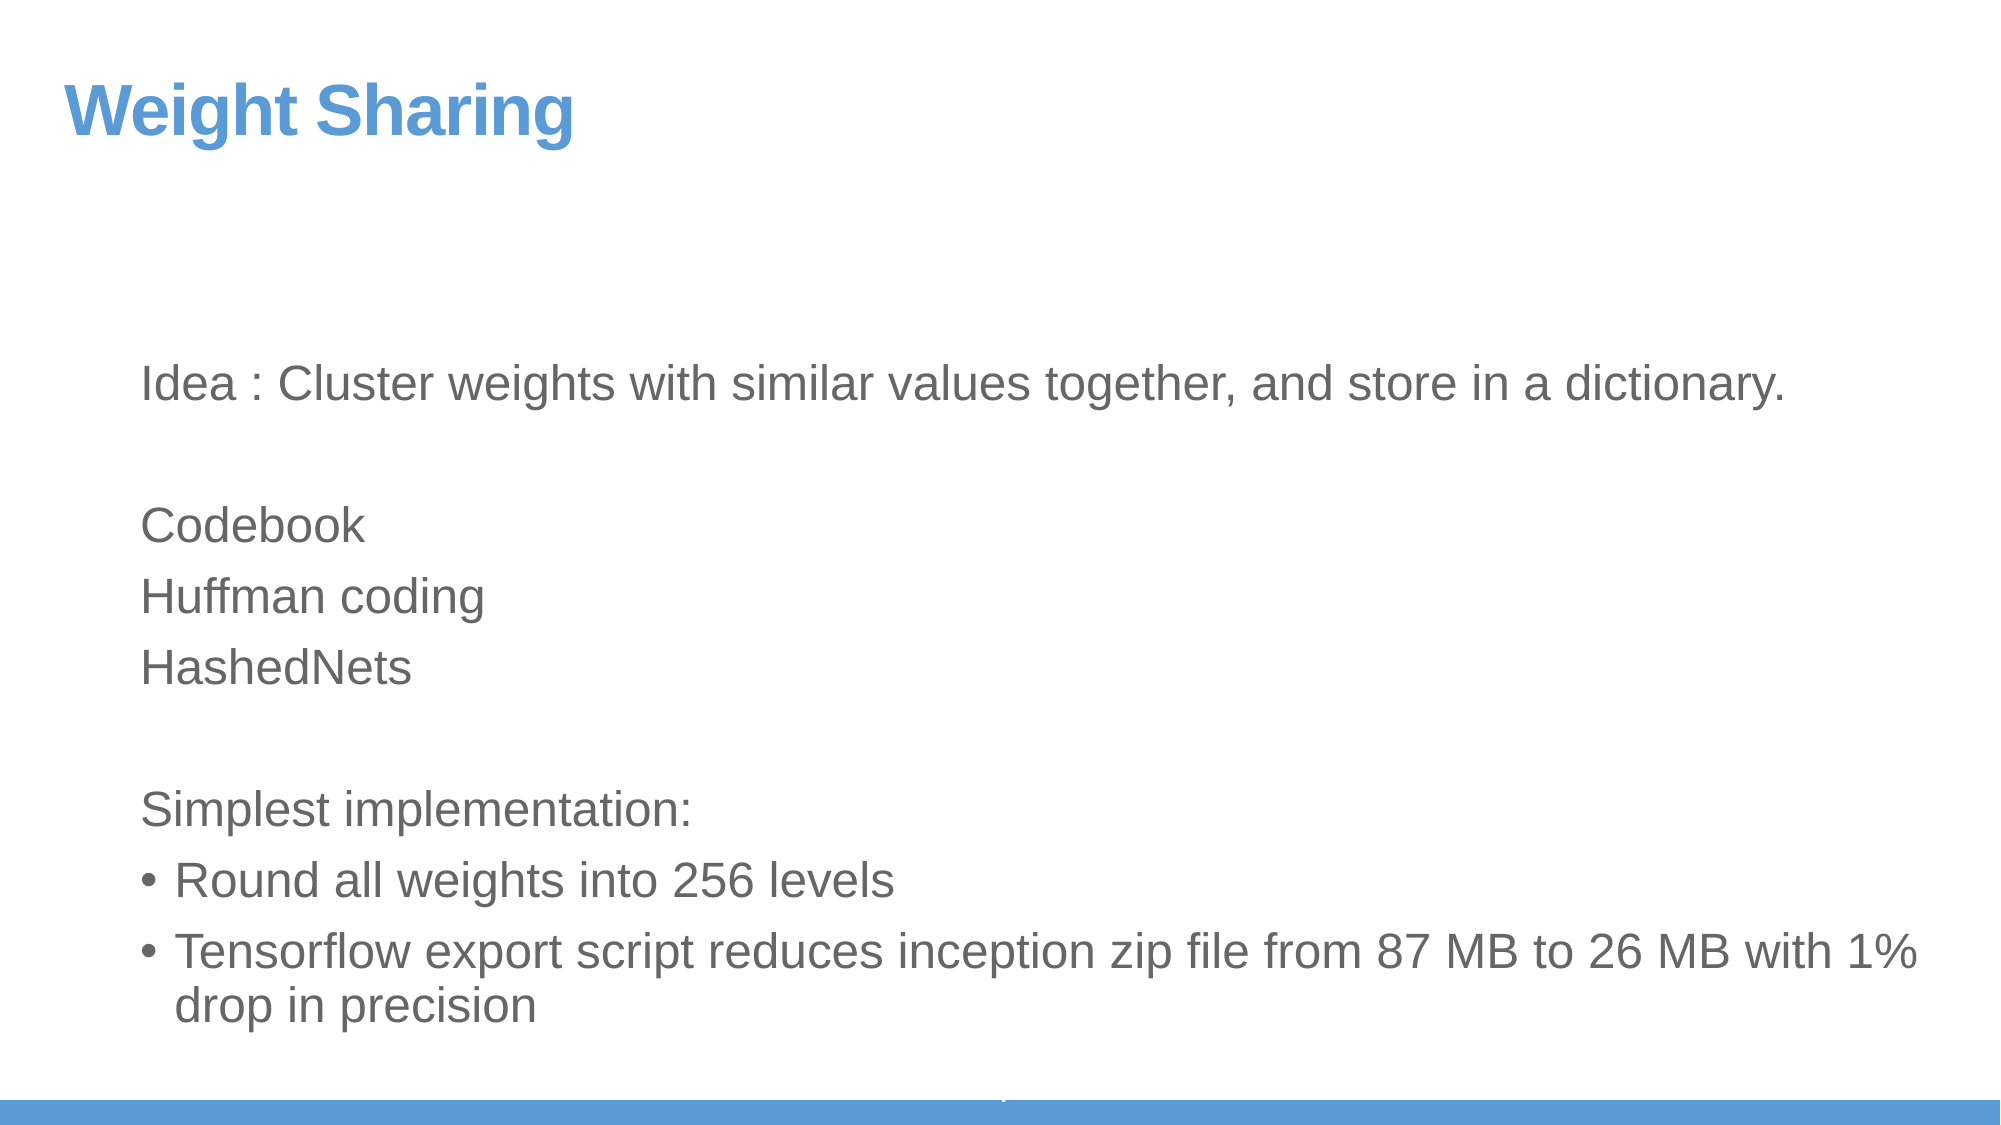

Weight Sharing
Idea : Cluster weights with similar values together, and store in a dictionary.

Codebook
Huffman coding
HashedNets

Simplest implementation:
Round all weights into 256 levels
Tensorflow export script reduces inception zip file from 87 MB to 26 MB with 1% drop in precision
i